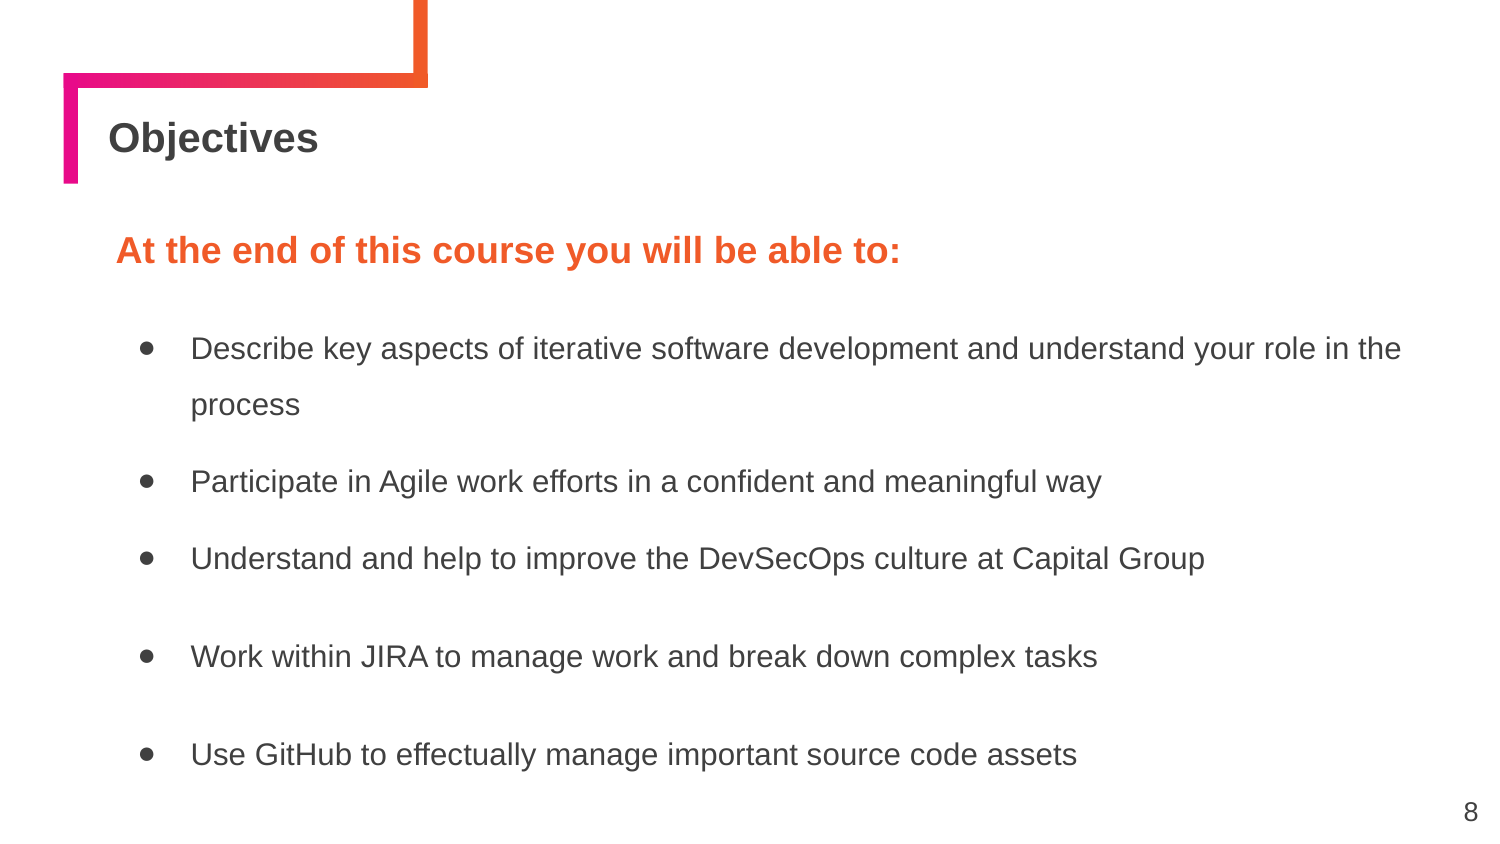

# Objectives
At the end of this course you will be able to:
Describe key aspects of iterative software development and understand your role in the process
Participate in Agile work efforts in a confident and meaningful way
Understand and help to improve the DevSecOps culture at Capital Group
Work within JIRA to manage work and break down complex tasks
Use GitHub to effectually manage important source code assets
8